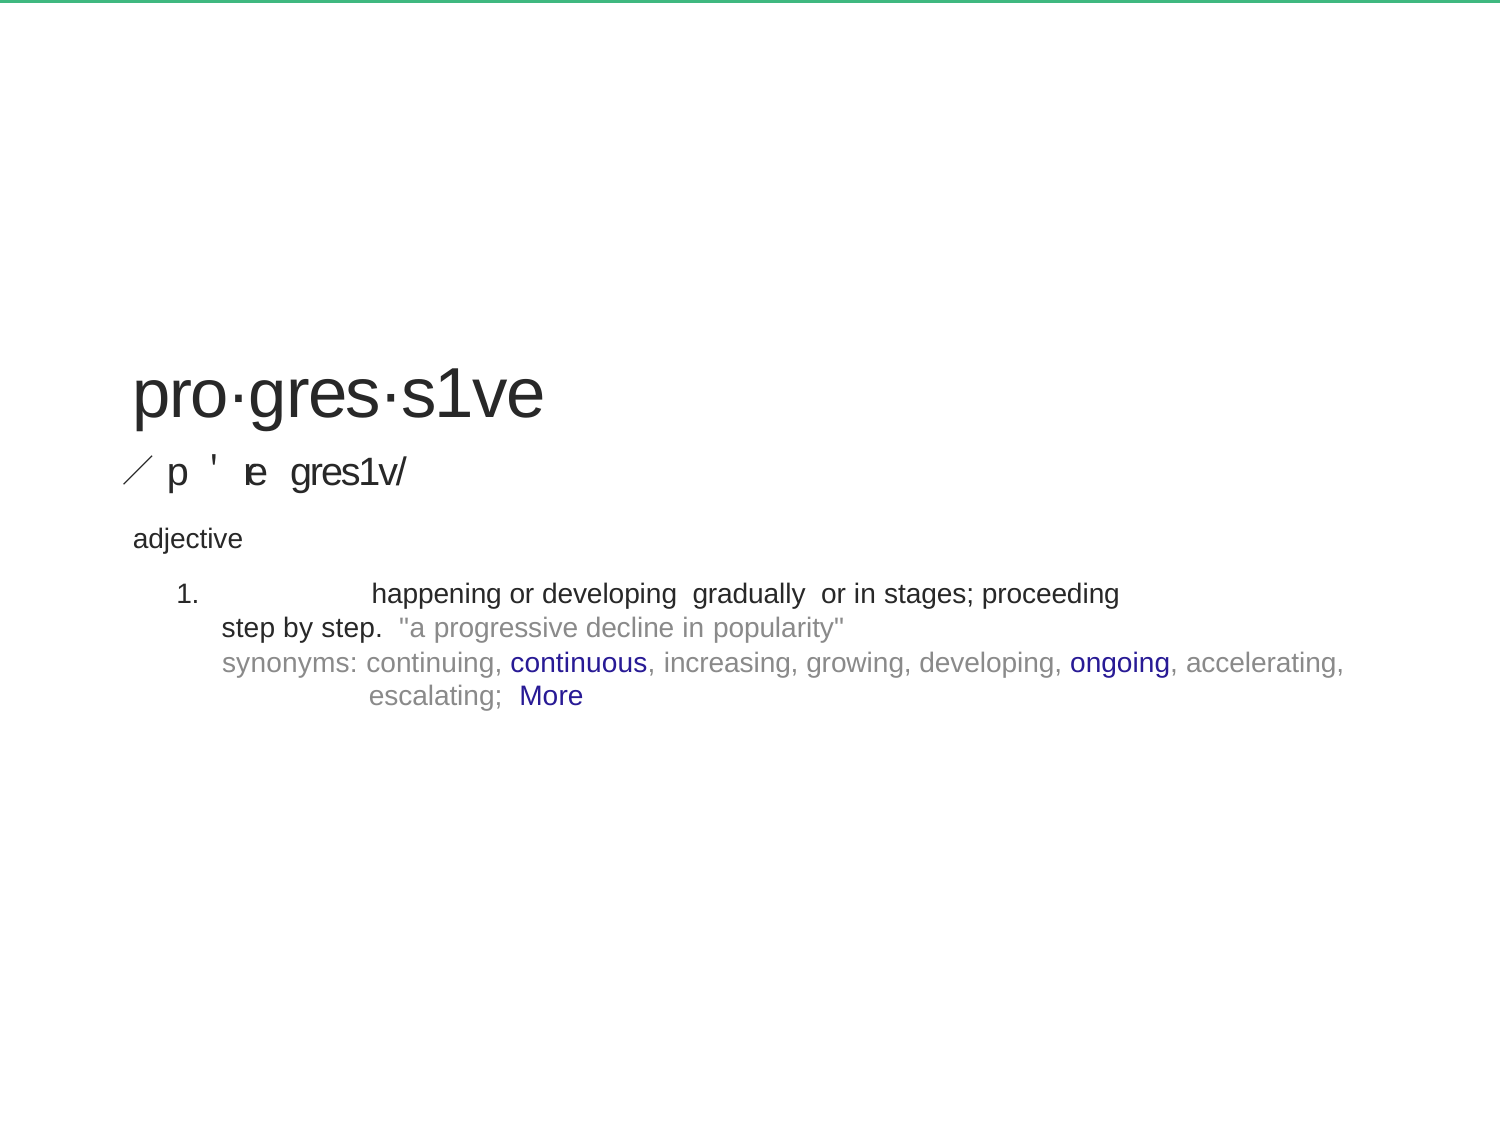

# pro·gres·s1ve
／p＇re               gres1v/
adjective
1.		happening or developing  gradually  or in stages; proceeding step by step.  "a progressive decline in popularity"
synonyms: continuing, continuous, increasing, growing, developing, ongoing, accelerating,  escalating;  More